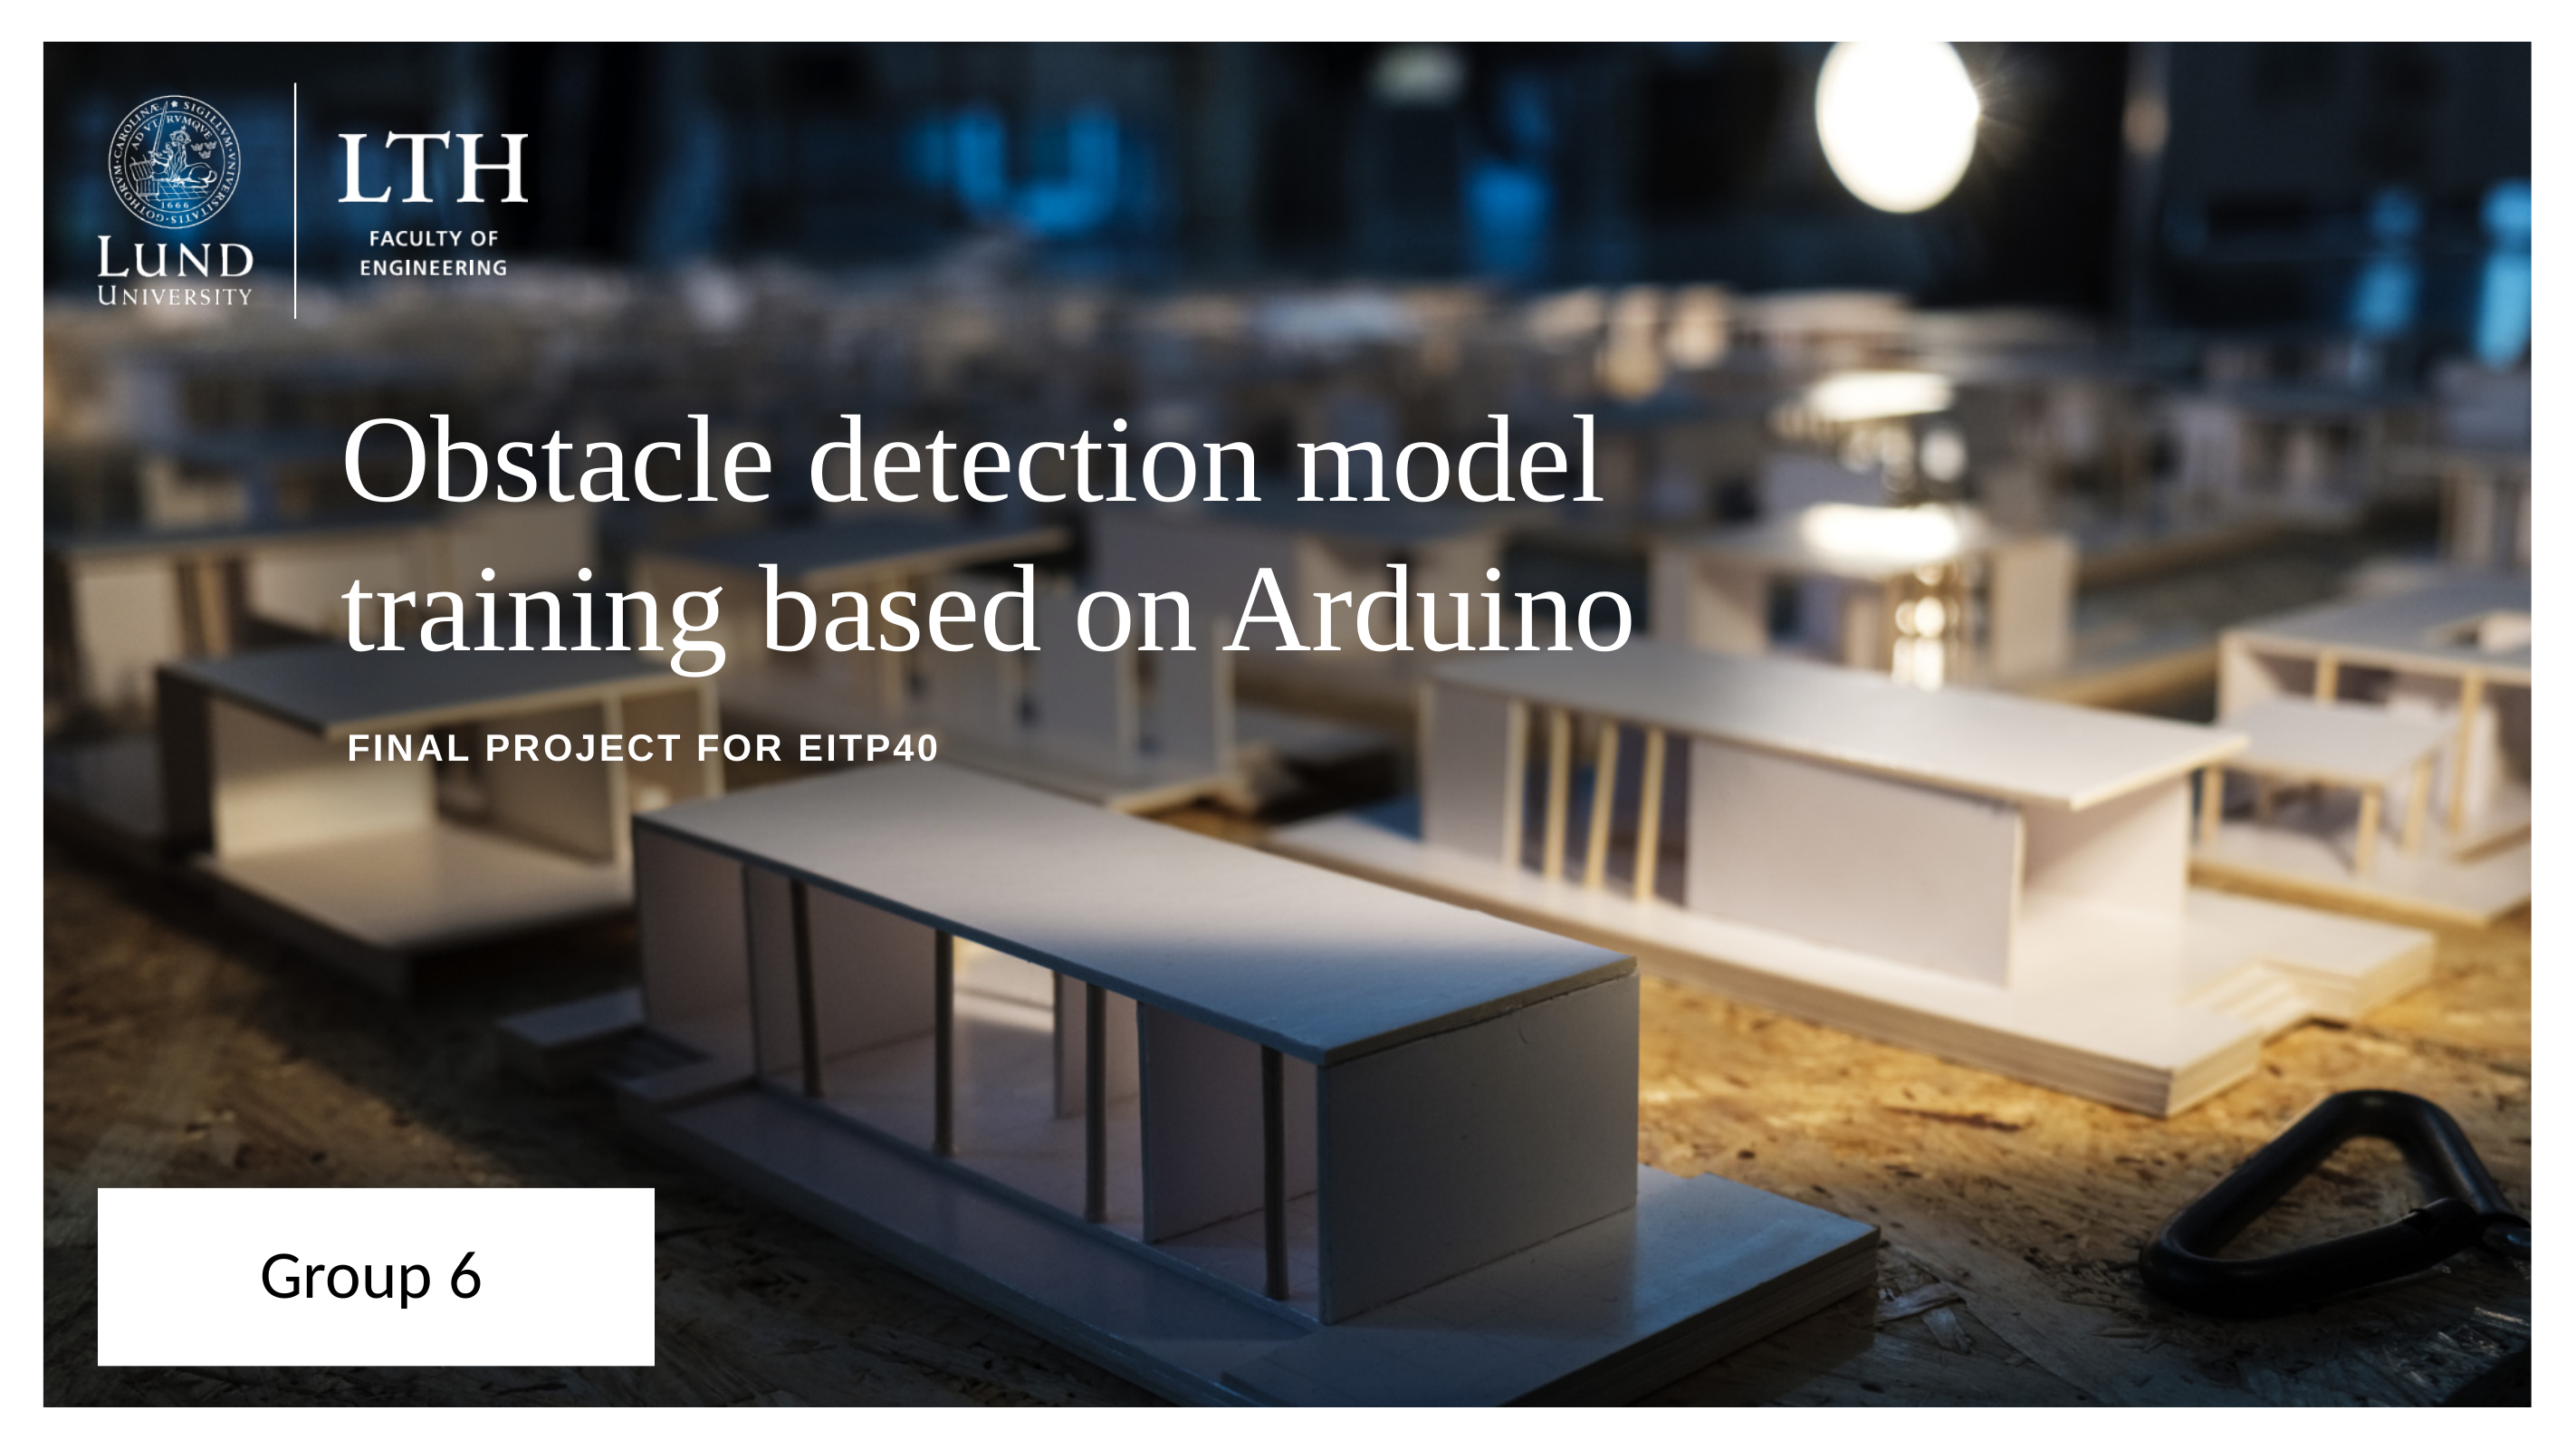

# Obstacle detection model training based on Arduino
Final Project for EITP40

Group 6